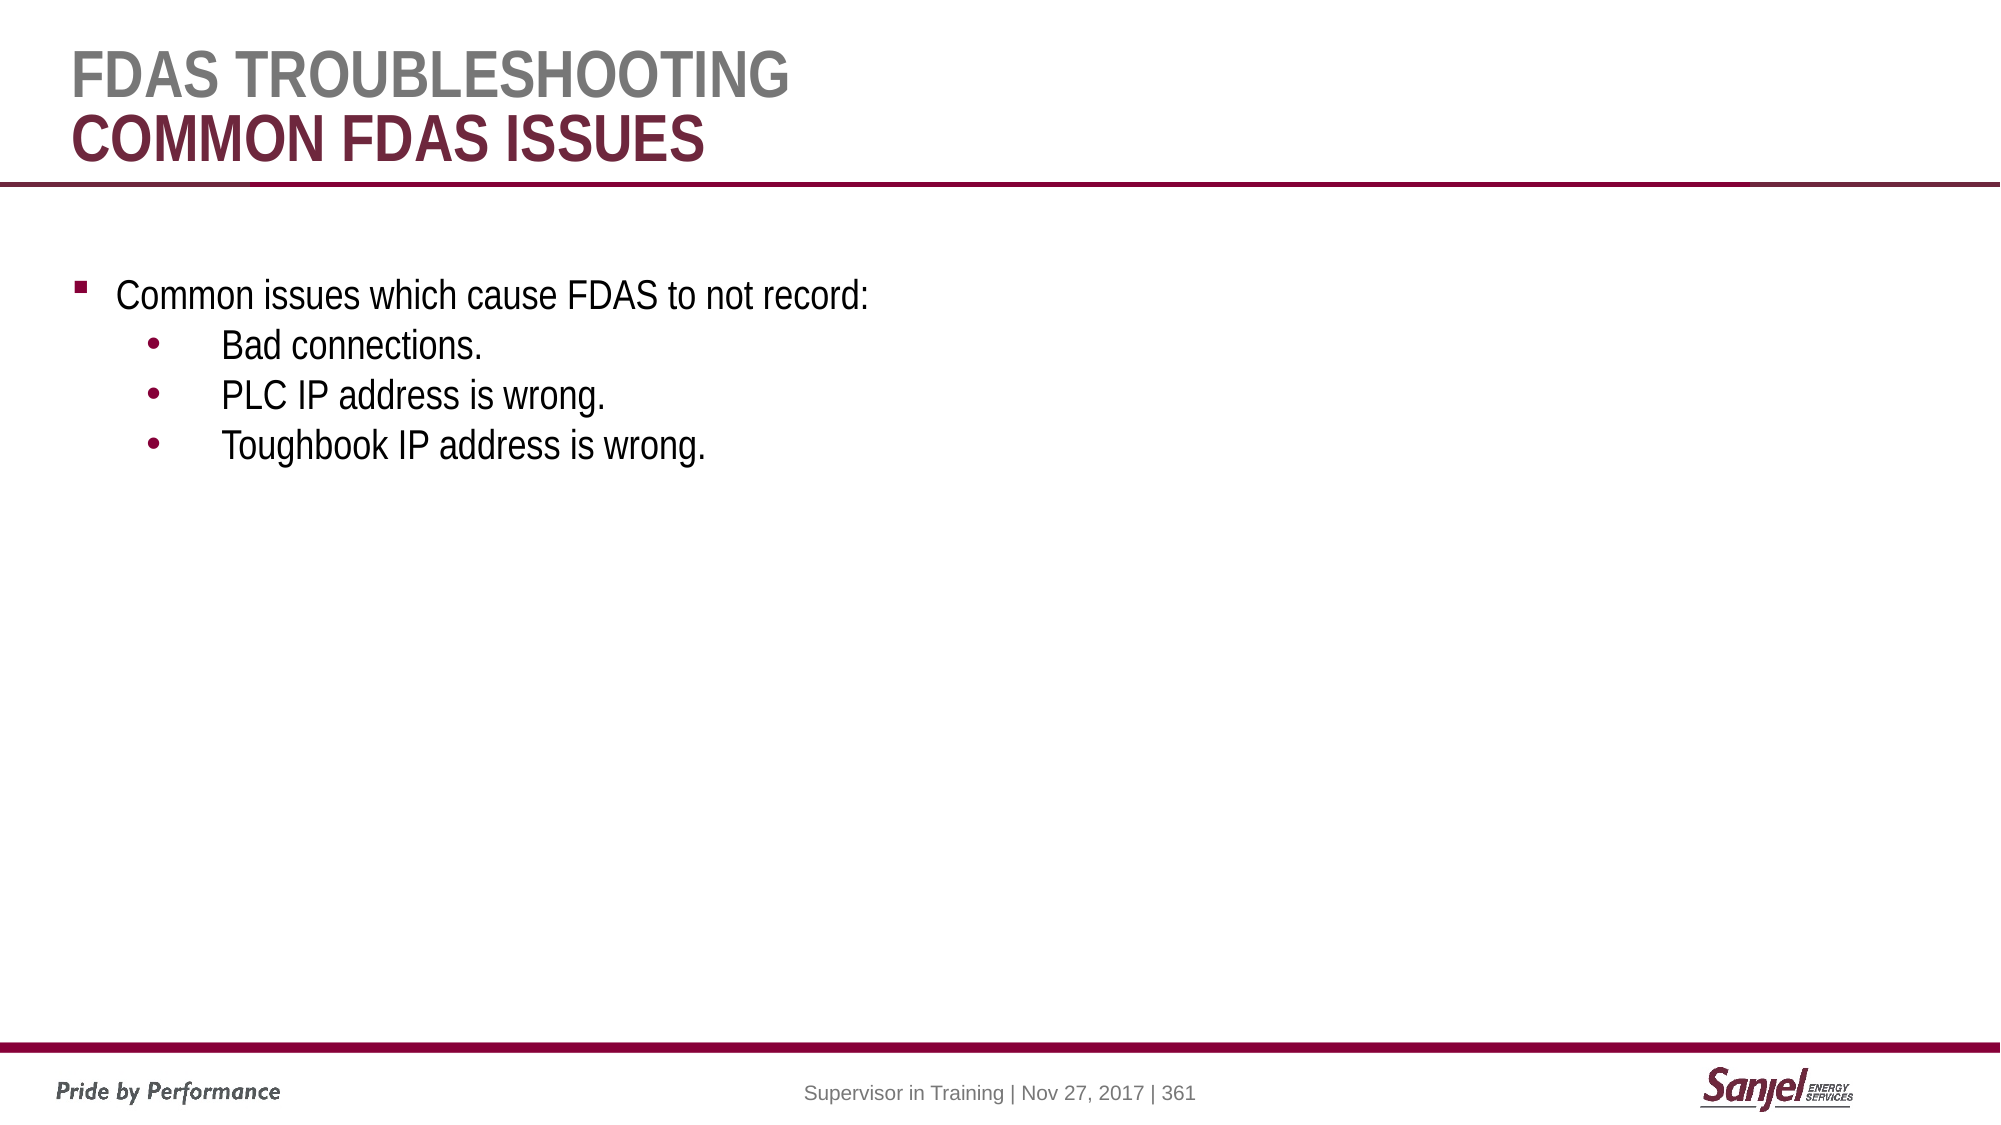

# FDAS Troubleshooting COMMON fdas issues

Common issues which cause FDAS to not record:
Bad connections.
PLC IP address is wrong.
Toughbook IP address is wrong.